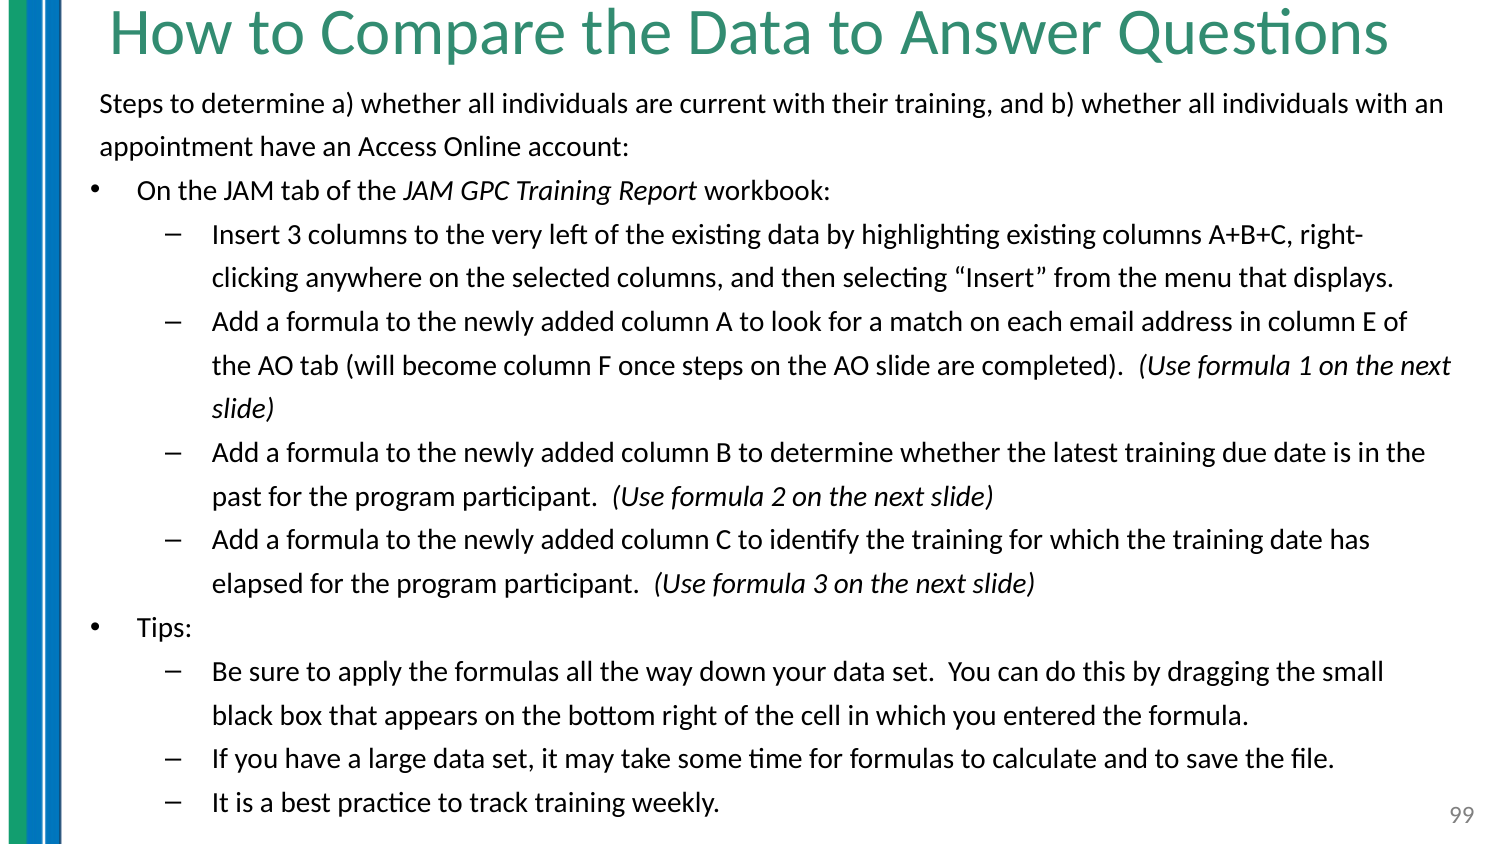

# How to Compare the Data to Answer Questions
Steps to determine a) whether all individuals are current with their training, and b) whether all individuals with an appointment have an Access Online account:
On the JAM tab of the JAM GPC Training Report workbook:
Insert 3 columns to the very left of the existing data by highlighting existing columns A+B+C, right-clicking anywhere on the selected columns, and then selecting “Insert” from the menu that displays.
Add a formula to the newly added column A to look for a match on each email address in column E of the AO tab (will become column F once steps on the AO slide are completed).  (Use formula 1 on the next slide)
Add a formula to the newly added column B to determine whether the latest training due date is in the past for the program participant.  (Use formula 2 on the next slide)
Add a formula to the newly added column C to identify the training for which the training date has elapsed for the program participant.  (Use formula 3 on the next slide)
Tips:
Be sure to apply the formulas all the way down your data set.  You can do this by dragging the small black box that appears on the bottom right of the cell in which you entered the formula.
If you have a large data set, it may take some time for formulas to calculate and to save the file.
It is a best practice to track training weekly.